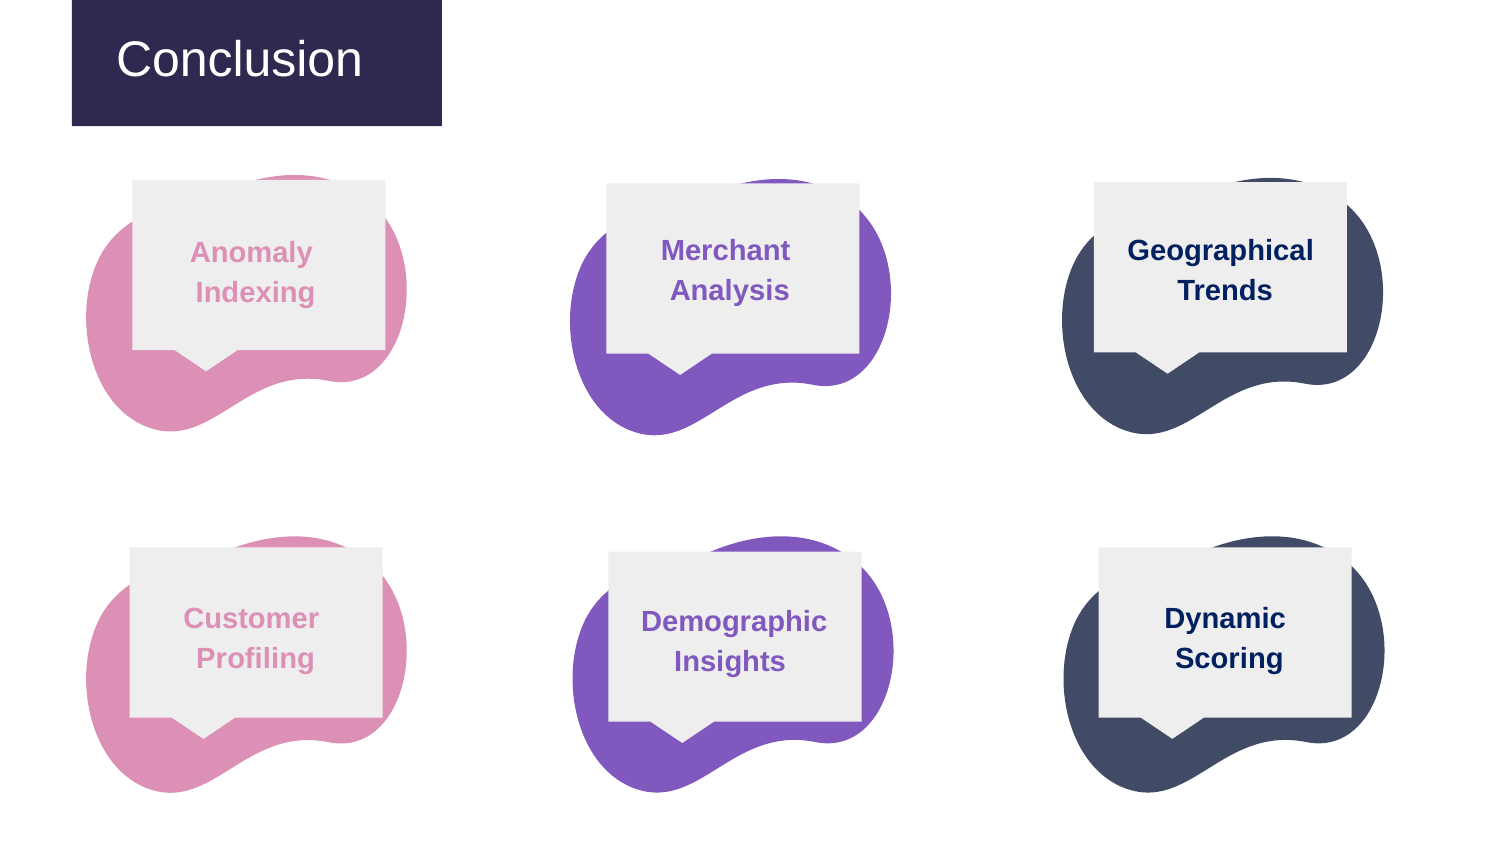

Conclusion

Merchant
Analysis
Geographical
Trends
Anomaly
Indexing

Customer
Profiling
Dynamic
Scoring
Demographic
Insights